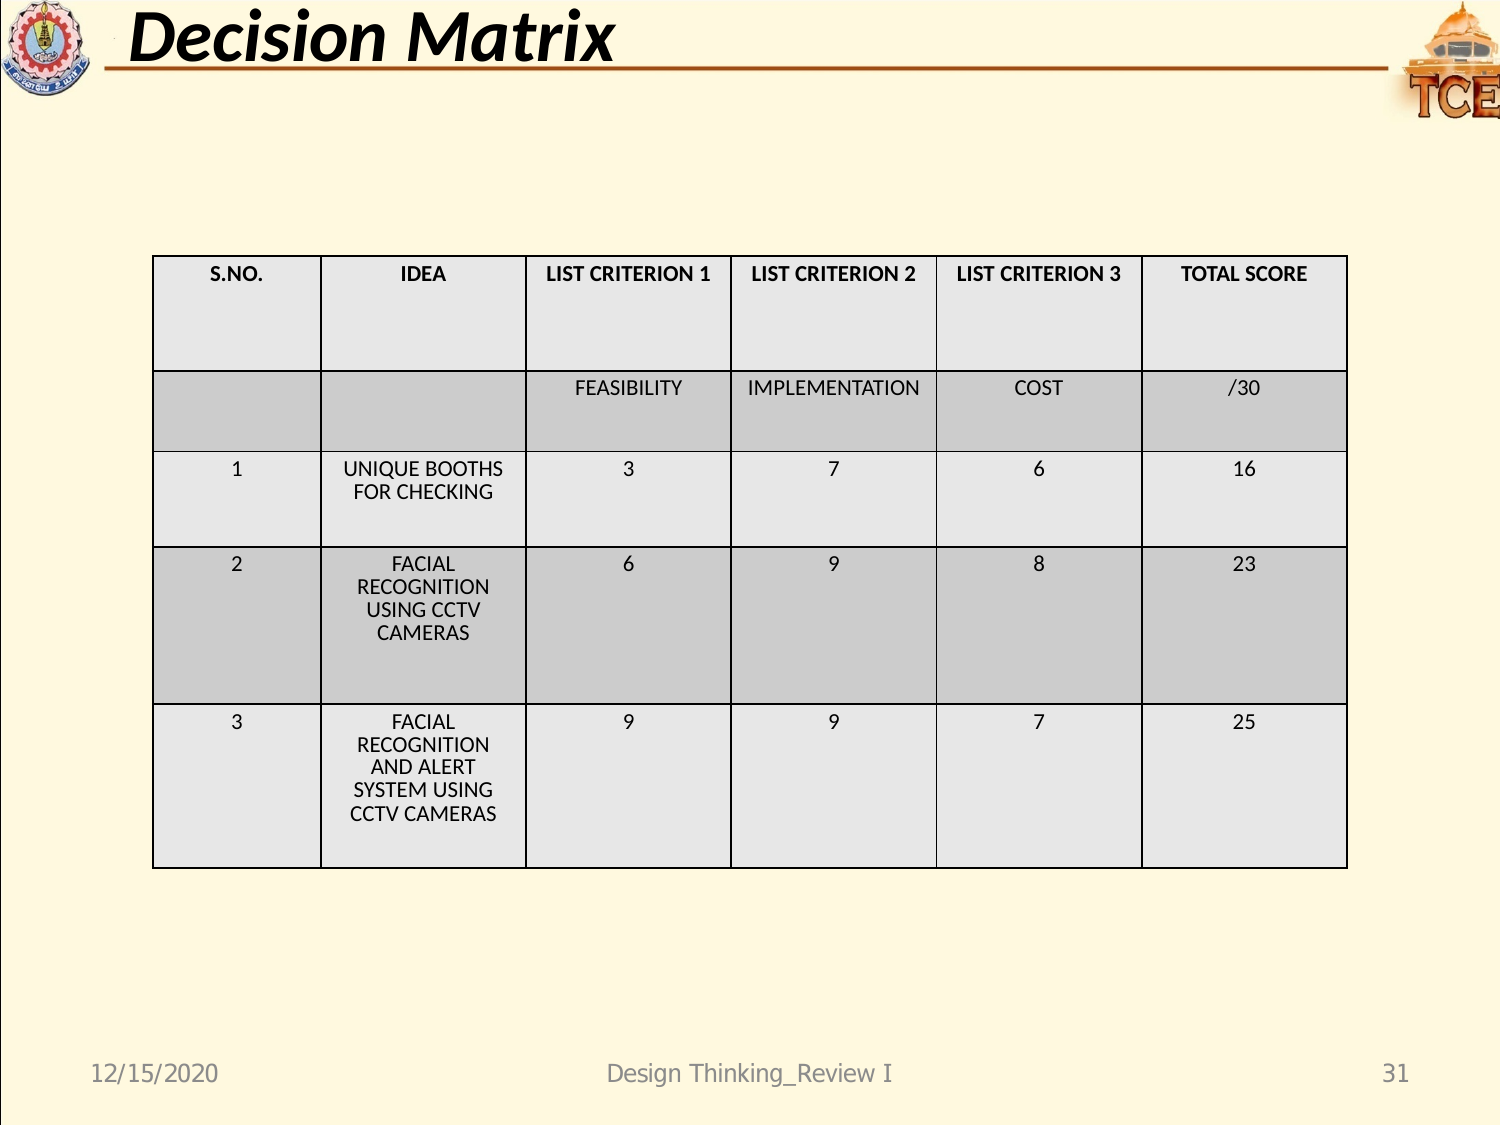

Decision Matrix
| S.NO. | IDEA | LIST CRITERION 1 | LIST CRITERION 2 | LIST CRITERION 3 | TOTAL SCORE |
| --- | --- | --- | --- | --- | --- |
|  |  | FEASIBILITY | IMPLEMENTATION | COST | /30 |
| 1 | UNIQUE BOOTHS FOR CHECKING | 3 | 7 | 6 | 16 |
| 2 | FACIAL RECOGNITION USING CCTV CAMERAS | 6 | 9 | 8 | 23 |
| 3 | FACIAL RECOGNITION AND ALERT SYSTEM USING CCTV CAMERAS | 9 | 9 | 7 | 25 |
12/15/2020
Design Thinking_Review I
31